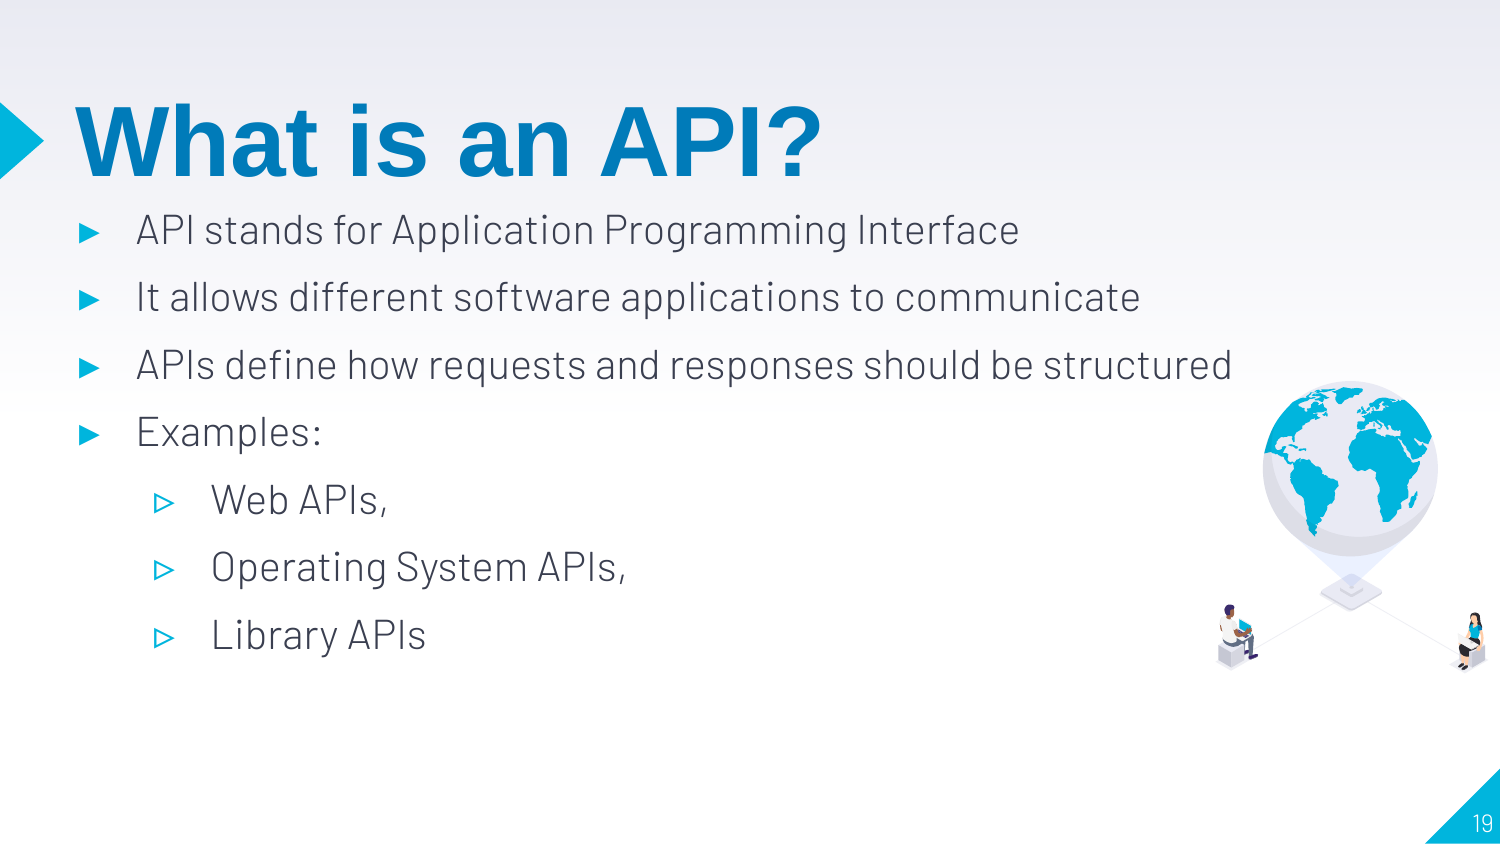

# What is an API?
API stands for Application Programming Interface
It allows different software applications to communicate
APIs define how requests and responses should be structured
Examples:
Web APIs,
Operating System APIs,
Library APIs

19